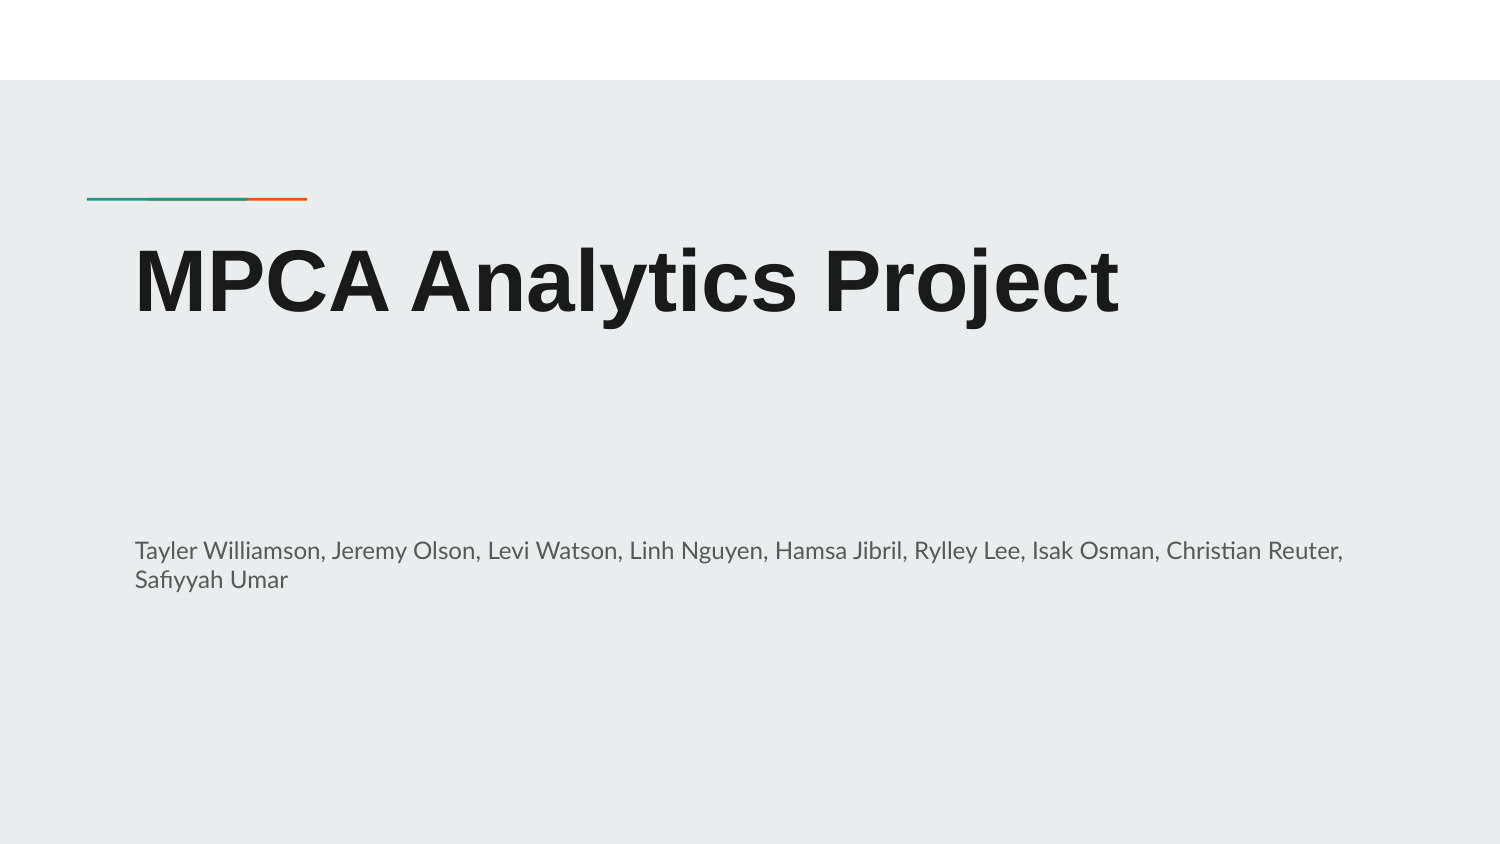

# MPCA Analytics Project
Tayler Williamson, Jeremy Olson, Levi Watson, Linh Nguyen, Hamsa Jibril, Rylley Lee, Isak Osman, Christian Reuter, Safiyyah Umar